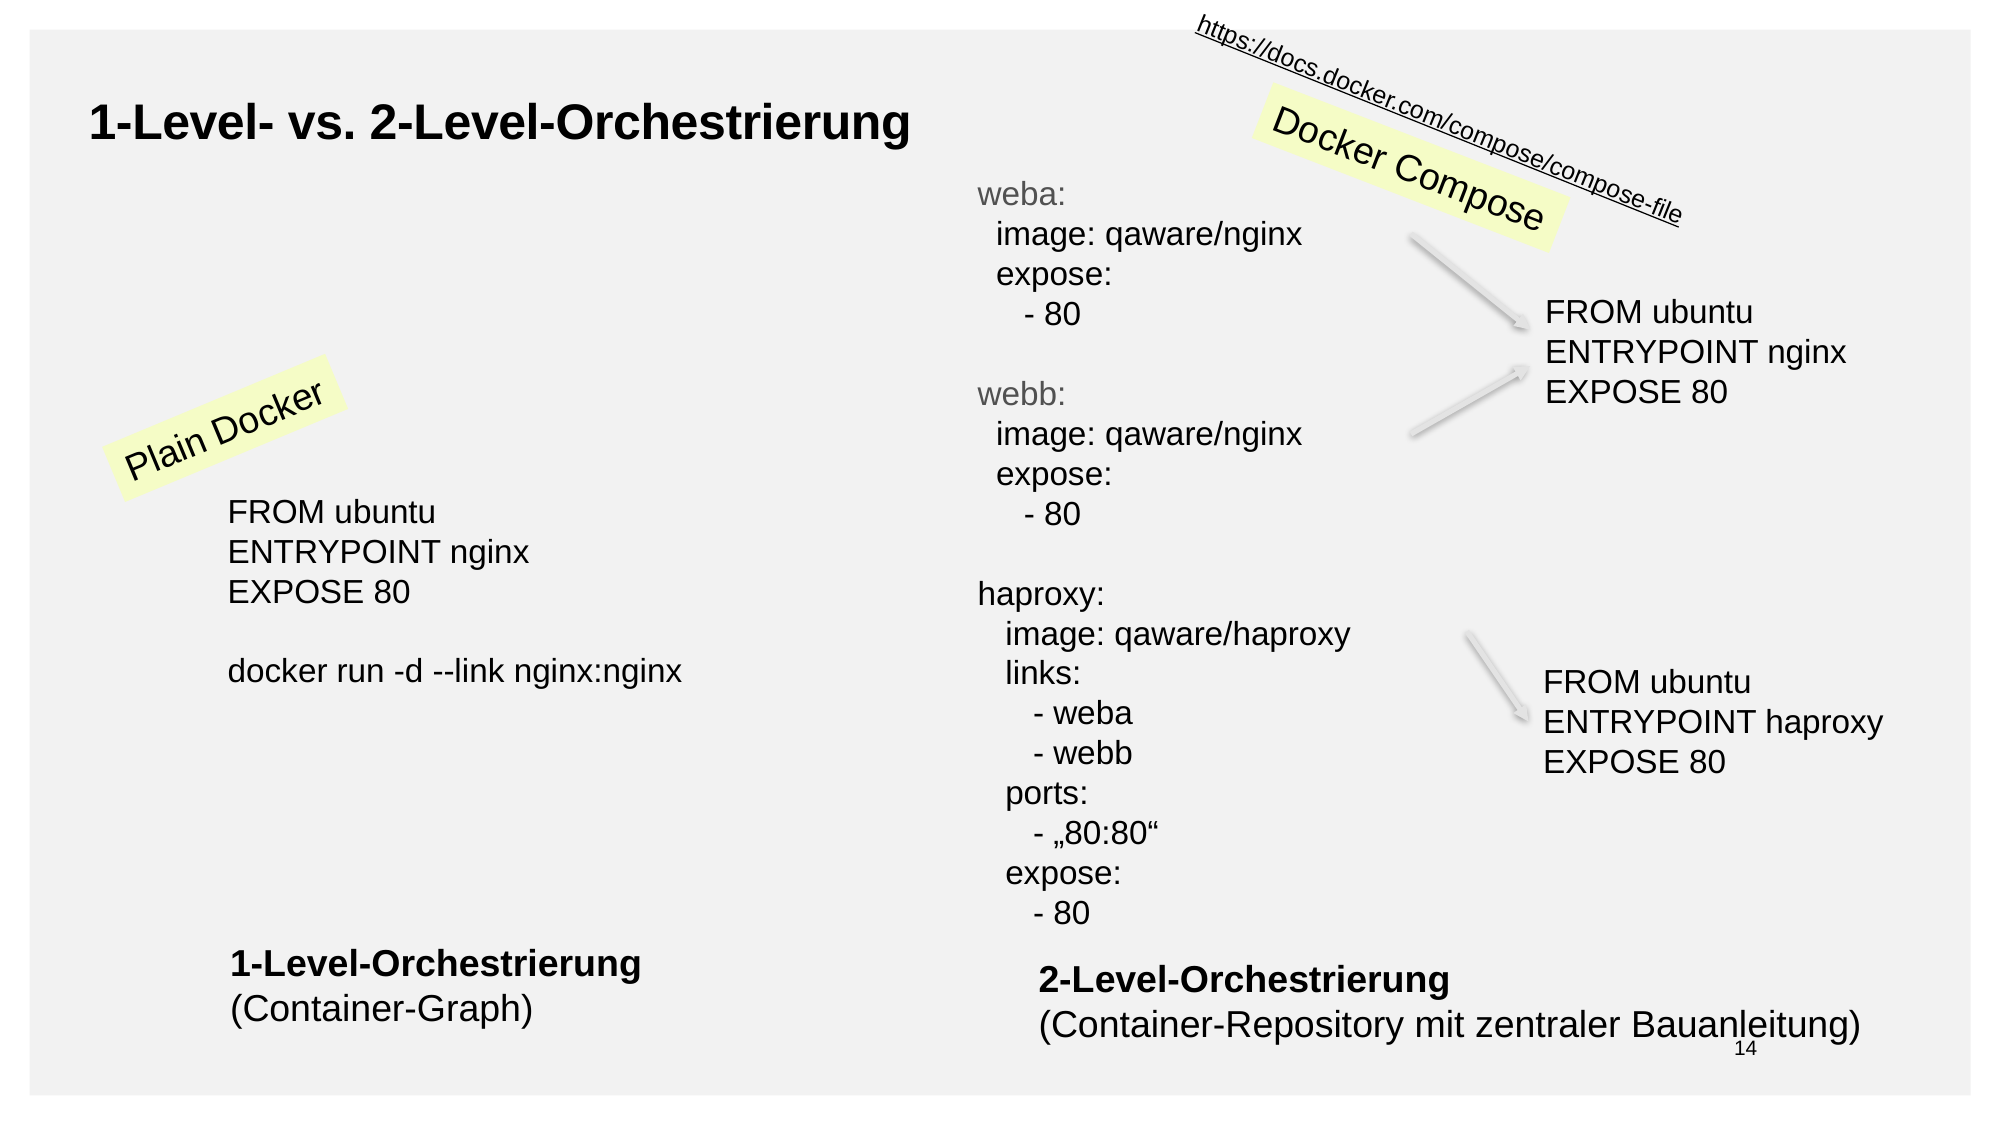

1-Level- vs. 2-Level-Orchestrierung
https://docs.docker.com/compose/compose-file
Docker Compose
weba:
  image: qaware/nginx
  expose:
     - 80

webb:
  image: qaware/nginx
  expose:
     - 80

haproxy:
   image: qaware/haproxy
   links:
      - weba
      - webb
   ports:
      - „80:80“
   expose:
      - 80

FROM ubuntu
ENTRYPOINT nginx
EXPOSE 80

Plain Docker
FROM ubuntu
ENTRYPOINT nginx
EXPOSE 80

docker run -d --link nginx:nginx

FROM ubuntu
ENTRYPOINT haproxy
EXPOSE 80
1-Level-Orchestrierung
(Container-Graph)
2-Level-Orchestrierung
(Container-Repository mit zentraler Bauanleitung)
14